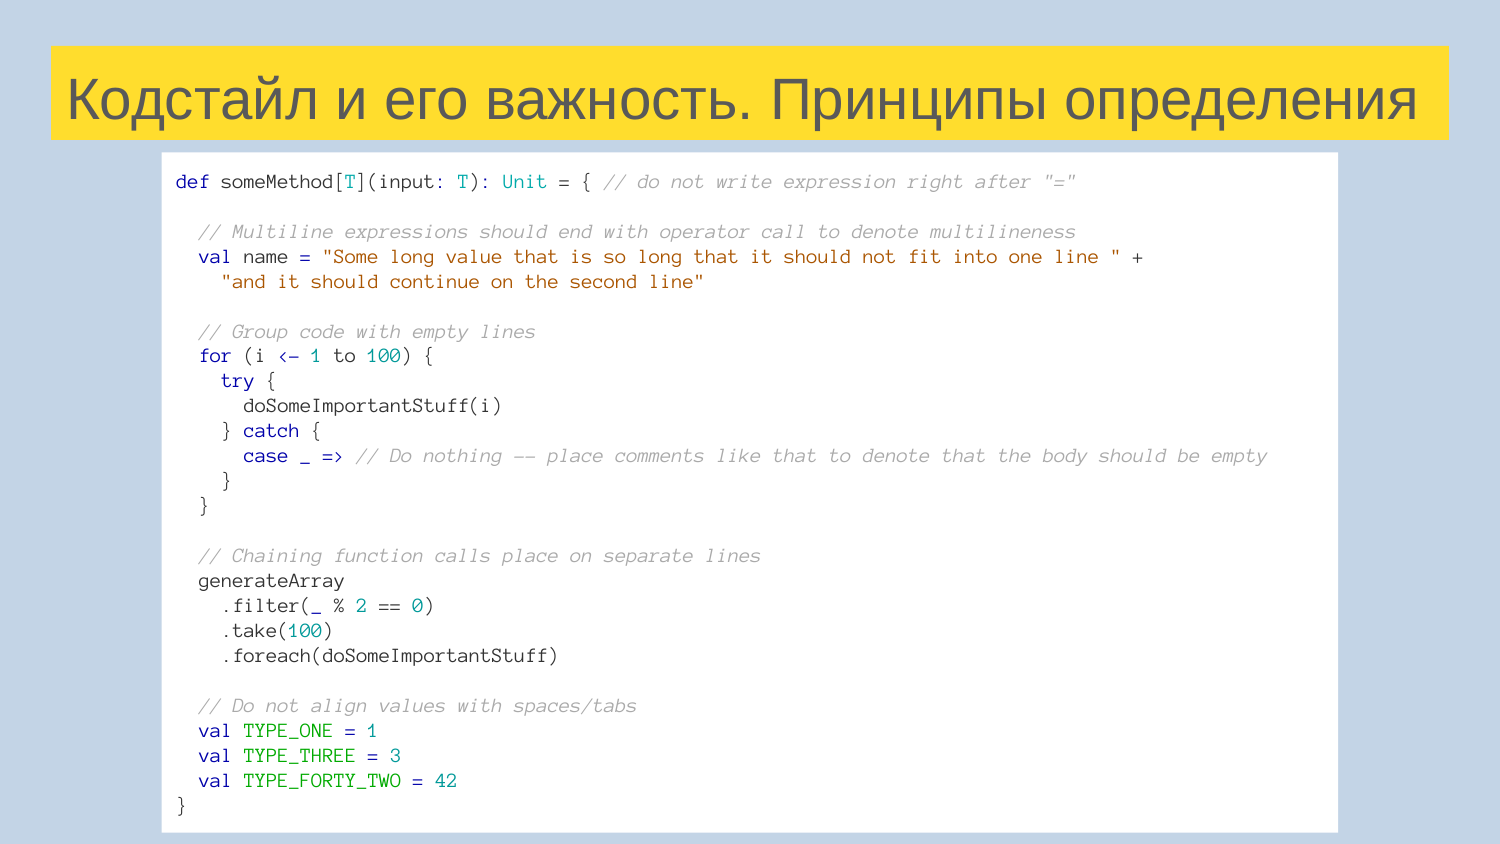

# Кодстайл и его важность. Принципы определения
def someMethod[T](input: T): Unit = { // do not write expression right after "="
  // Multiline expressions should end with operator call to denote multilineness
  val name = "Some long value that is so long that it should not fit into one line " +
    "and it should continue on the second line"
  // Group code with empty lines
  for (i <- 1 to 100) {
    try {
      doSomeImportantStuff(i)
    } catch {
      case _ => // Do nothing -- place comments like that to denote that the body should be empty
    }
  }
  // Chaining function calls place on separate lines
  generateArray
    .filter(_ % 2 == 0)
    .take(100)
    .foreach(doSomeImportantStuff)
  // Do not align values with spaces/tabs
  val TYPE_ONE = 1
  val TYPE_THREE = 3
  val TYPE_FORTY_TWO = 42
}